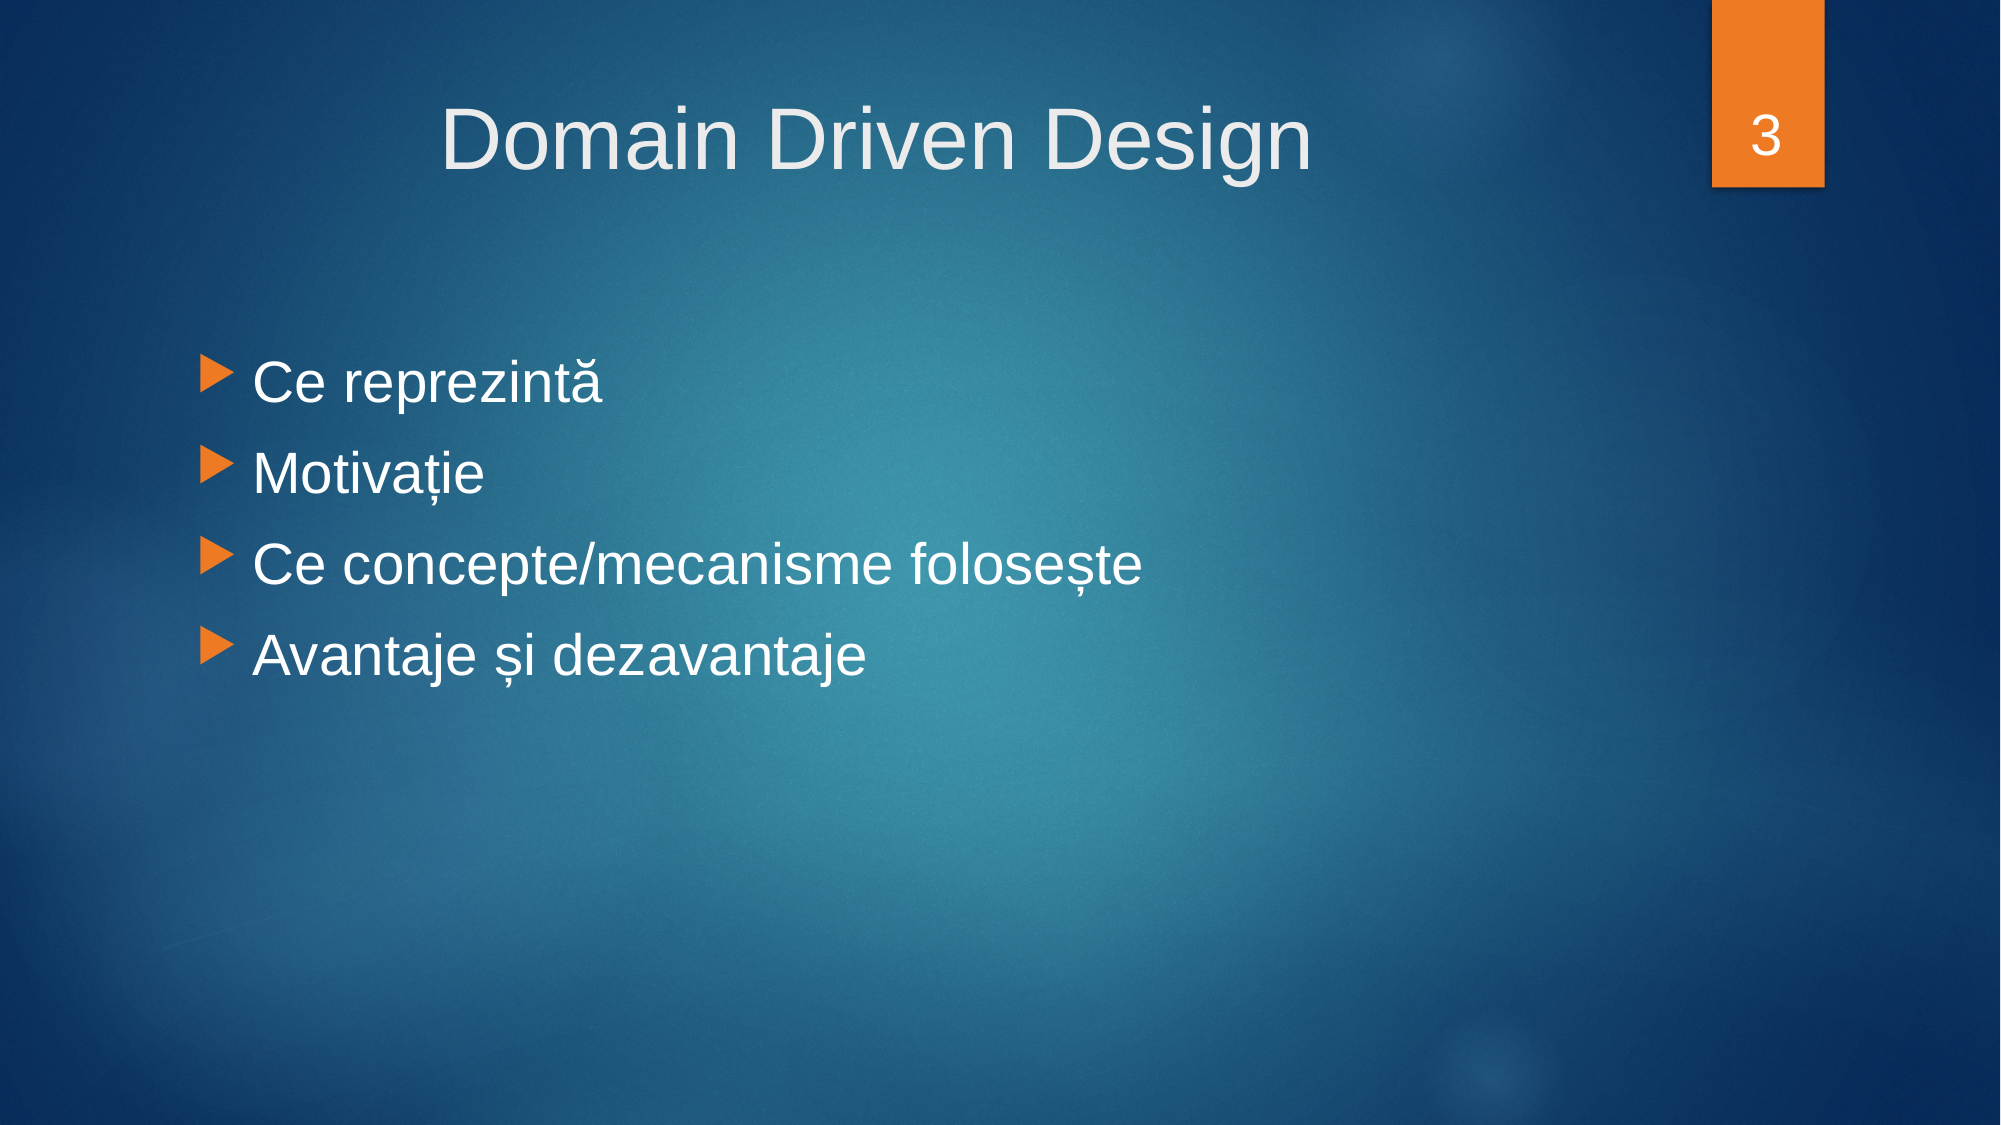

3
# Domain Driven Design
Ce reprezintă
Motivație
Ce concepte/mecanisme folosește
Avantaje și dezavantaje